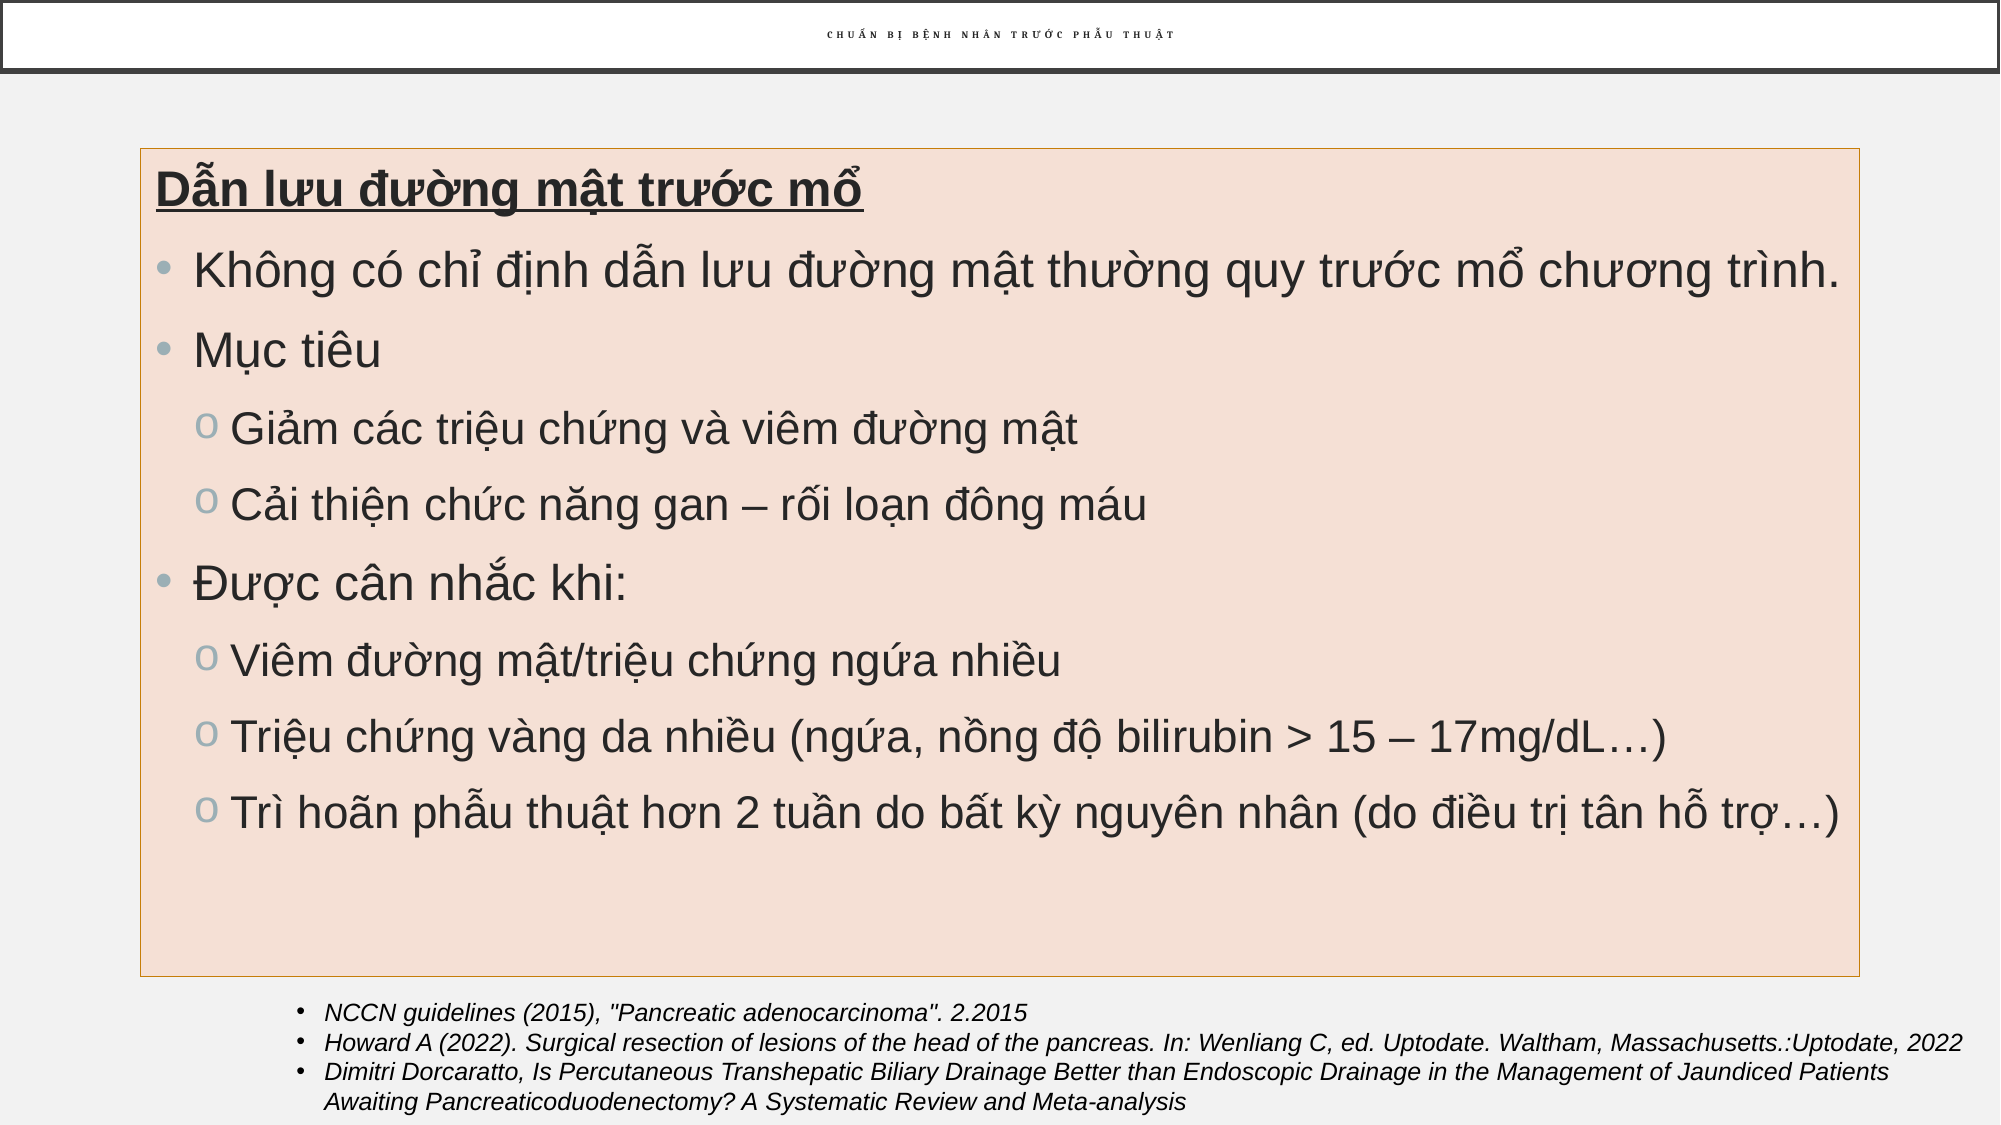

# Chuẩn bị bệnh nhân trước phẫu thuật
Dẫn lưu đường mật trước mổ
Không có chỉ định dẫn lưu đường mật thường quy trước mổ chương trình.
Mục tiêu
Giảm các triệu chứng và viêm đường mật
Cải thiện chức năng gan – rối loạn đông máu
Được cân nhắc khi:
Viêm đường mật/triệu chứng ngứa nhiều
Triệu chứng vàng da nhiều (ngứa, nồng độ bilirubin > 15 – 17mg/dL…)
Trì hoãn phẫu thuật hơn 2 tuần do bất kỳ nguyên nhân (do điều trị tân hỗ trợ…)
NCCN guidelines (2015), "Pancreatic adenocarcinoma". 2.2015
Howard A (2022). Surgical resection of lesions of the head of the pancreas. In: Wenliang C, ed. Uptodate. Waltham, Massachusetts.:Uptodate, 2022
Dimitri Dorcaratto, Is Percutaneous Transhepatic Biliary Drainage Better than Endoscopic Drainage in the Management of Jaundiced Patients Awaiting Pancreaticoduodenectomy? A Systematic Review and Meta-analysis